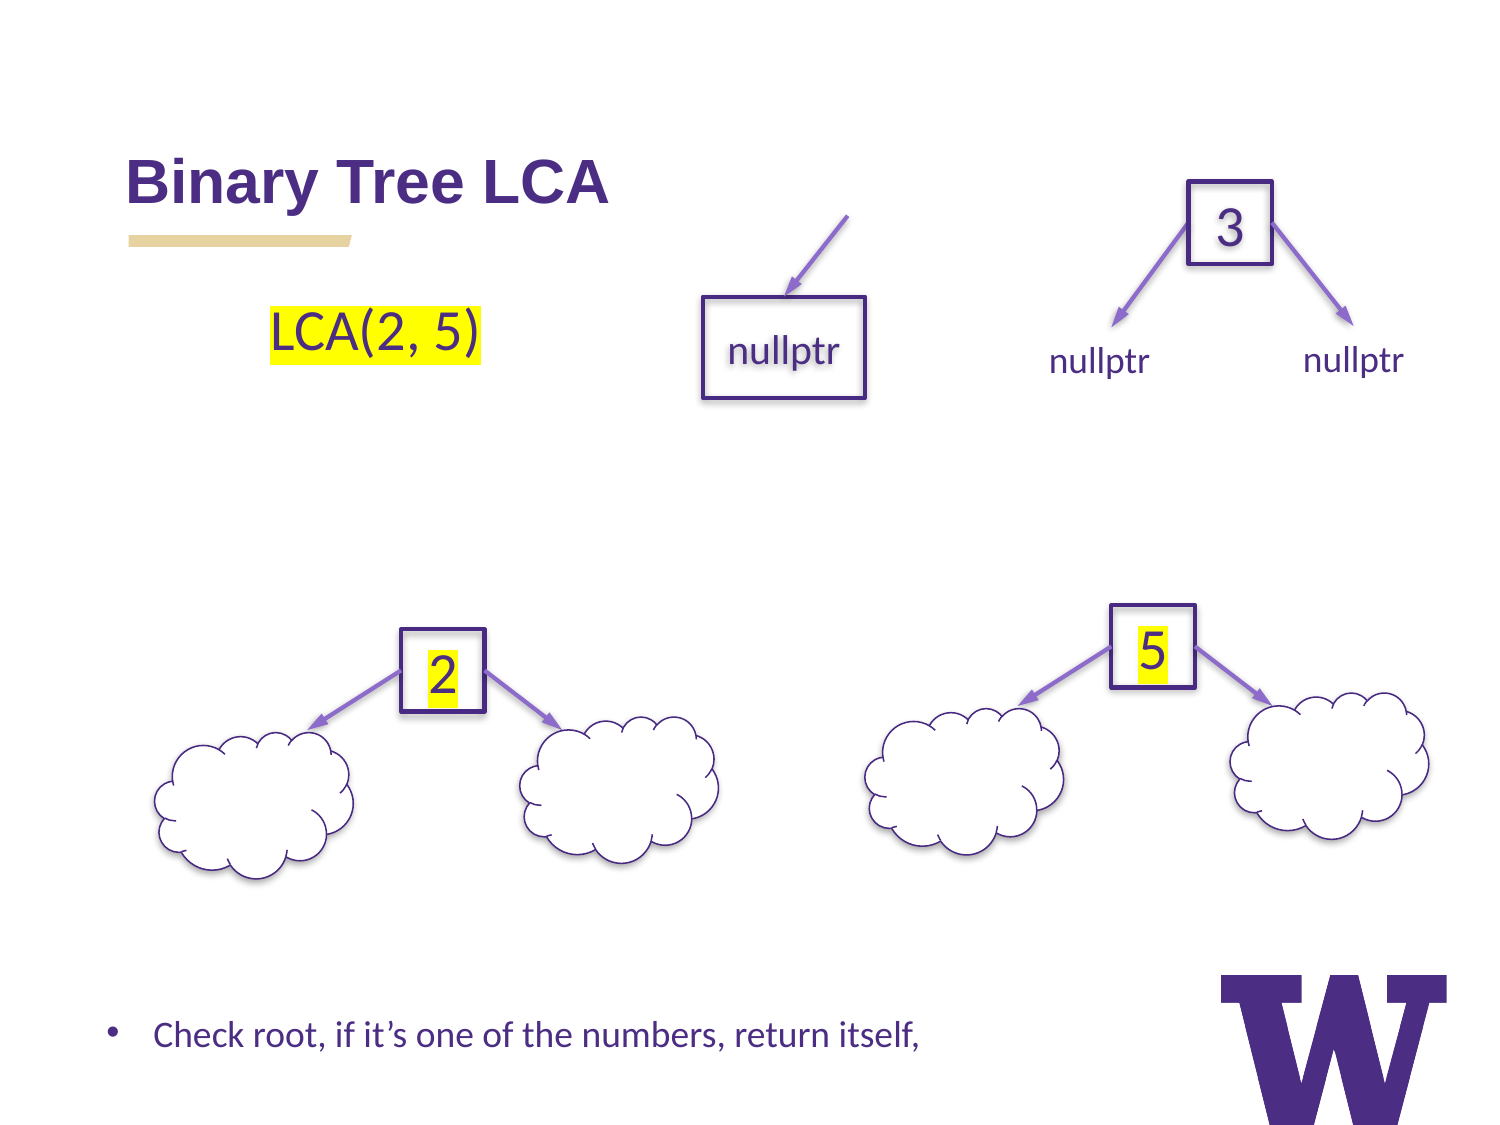

# Binary Tree LCA
3
nullptr
nullptr
nullptr
LCA(2, 5)
5

2

Check root, if it’s one of the numbers, return itself,